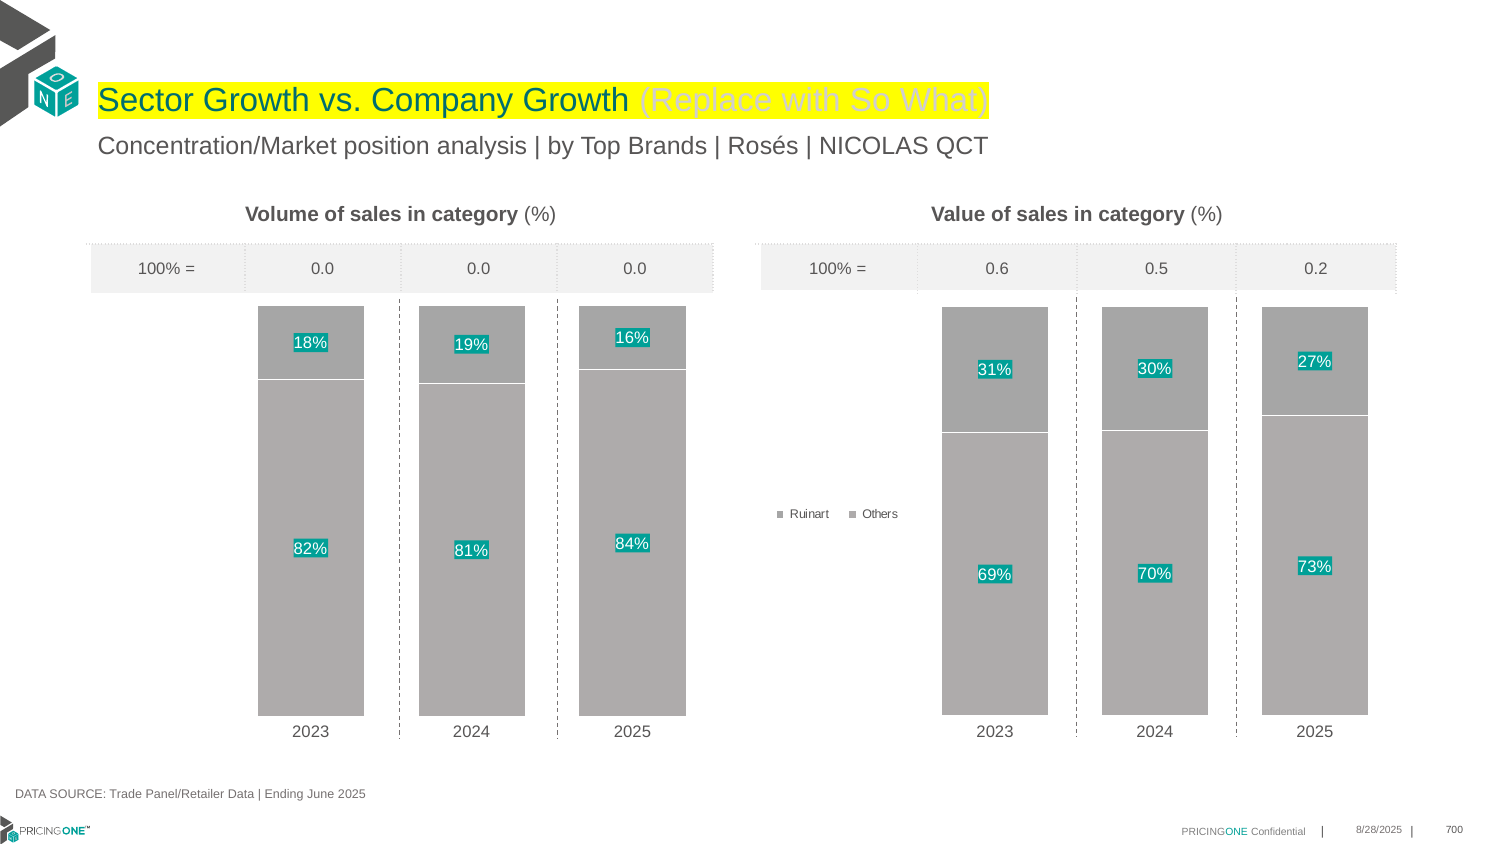

# Sector Growth vs. Company Growth (Replace with So What)
Concentration/Market position analysis | by Top Brands | Rosés | NICOLAS QCT
| Volume of sales in category (%) |  |  |  |
| --- | --- | --- | --- |
| 100% = | 0.0 | 0.0 | 0.0 |
| Value of sales in category (%) |  |  |  |
| --- | --- | --- | --- |
| 100% = | 0.6 | 0.5 | 0.2 |

### Chart

| Category | Others | Ruinart |
|---|---|---|
| 2023 | 0.8189594562924771 | 0.18104054370752284 |
| 2024 | 0.8103677447939743 | 0.1896322552060257 |
| 2025 | 0.8431151241534988 | 0.15688487584650113 |

### Chart

| Category | Others | Ruinart |
|---|---|---|
| 2023 | 0.691712158808933 | 0.308287841191067 |
| 2024 | 0.6954218411196532 | 0.30457815888034695 |
| 2025 | 0.7321477567196788 | 0.26785224328032115 |
DATA SOURCE: Trade Panel/Retailer Data | Ending June 2025

8/28/2025
700